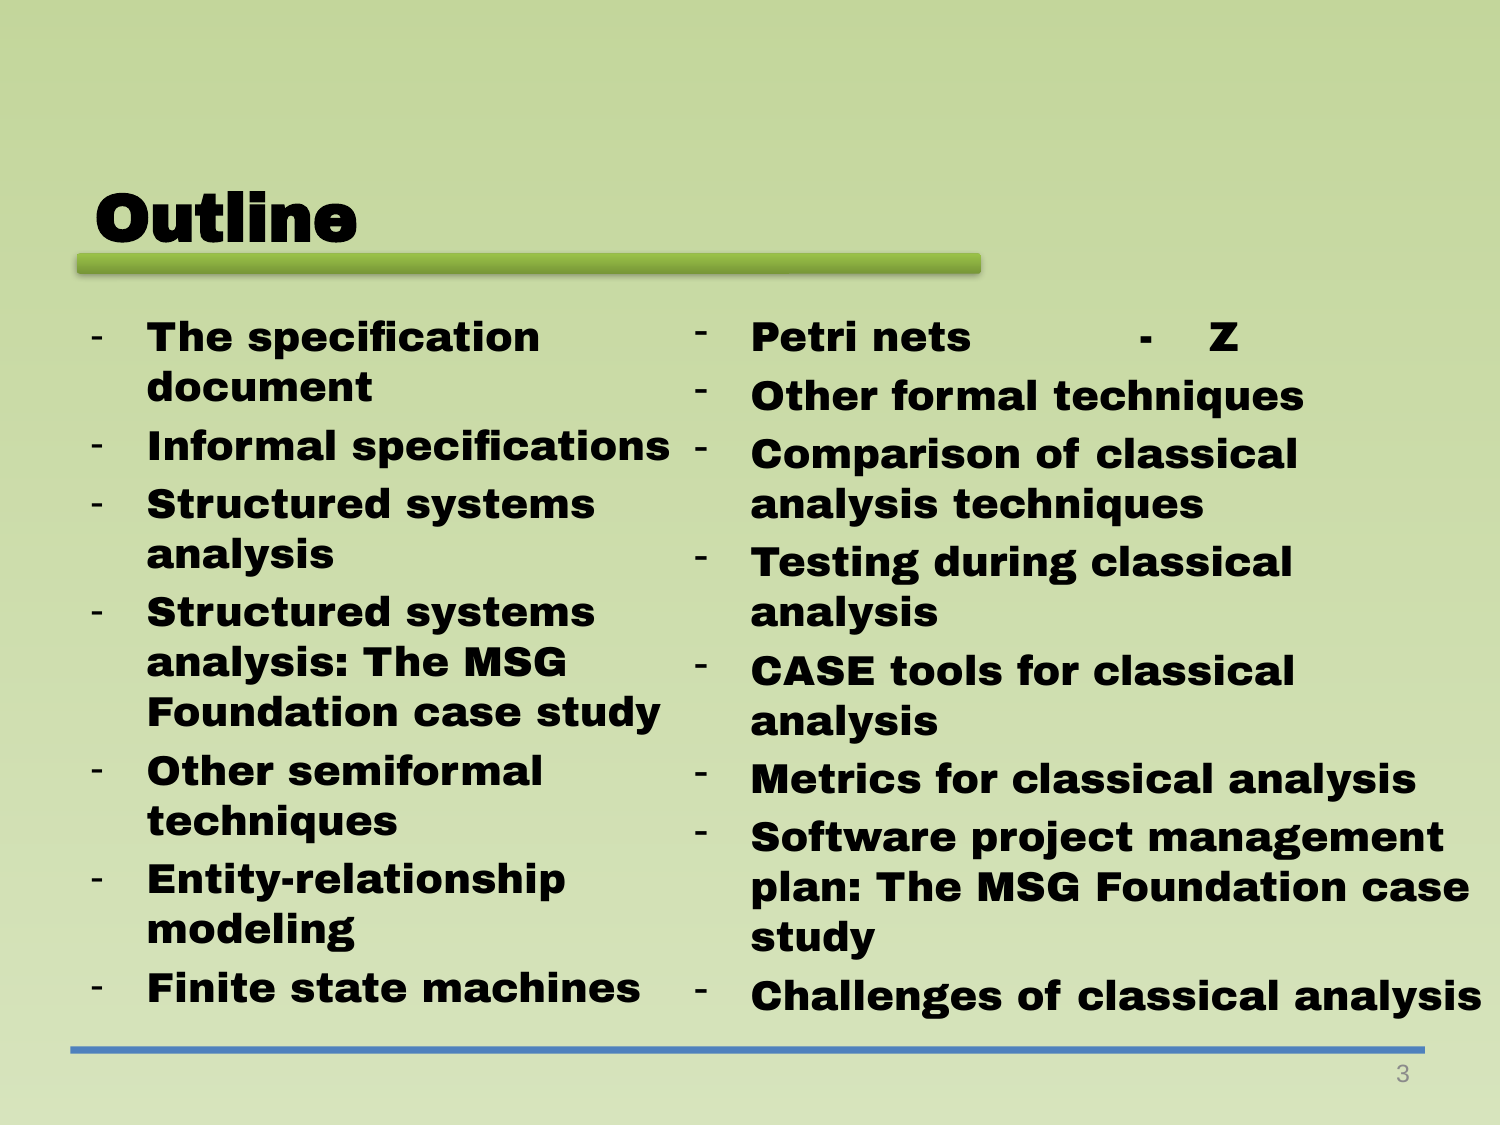

Outline

Petri nets            -    Z
Other formal techniques
Comparison of classical analysis techniques
Testing during classical analysis
CASE tools for classical analysis
Metrics for classical analysis
Software project management plan: The MSG Foundation case study
Challenges of classical analysis

The specification document
Informal specifications
Structured systems analysis
Structured systems analysis: The MSG Foundation case study
Other semiformal techniques
Entity-relationship modeling
Finite state machines

3